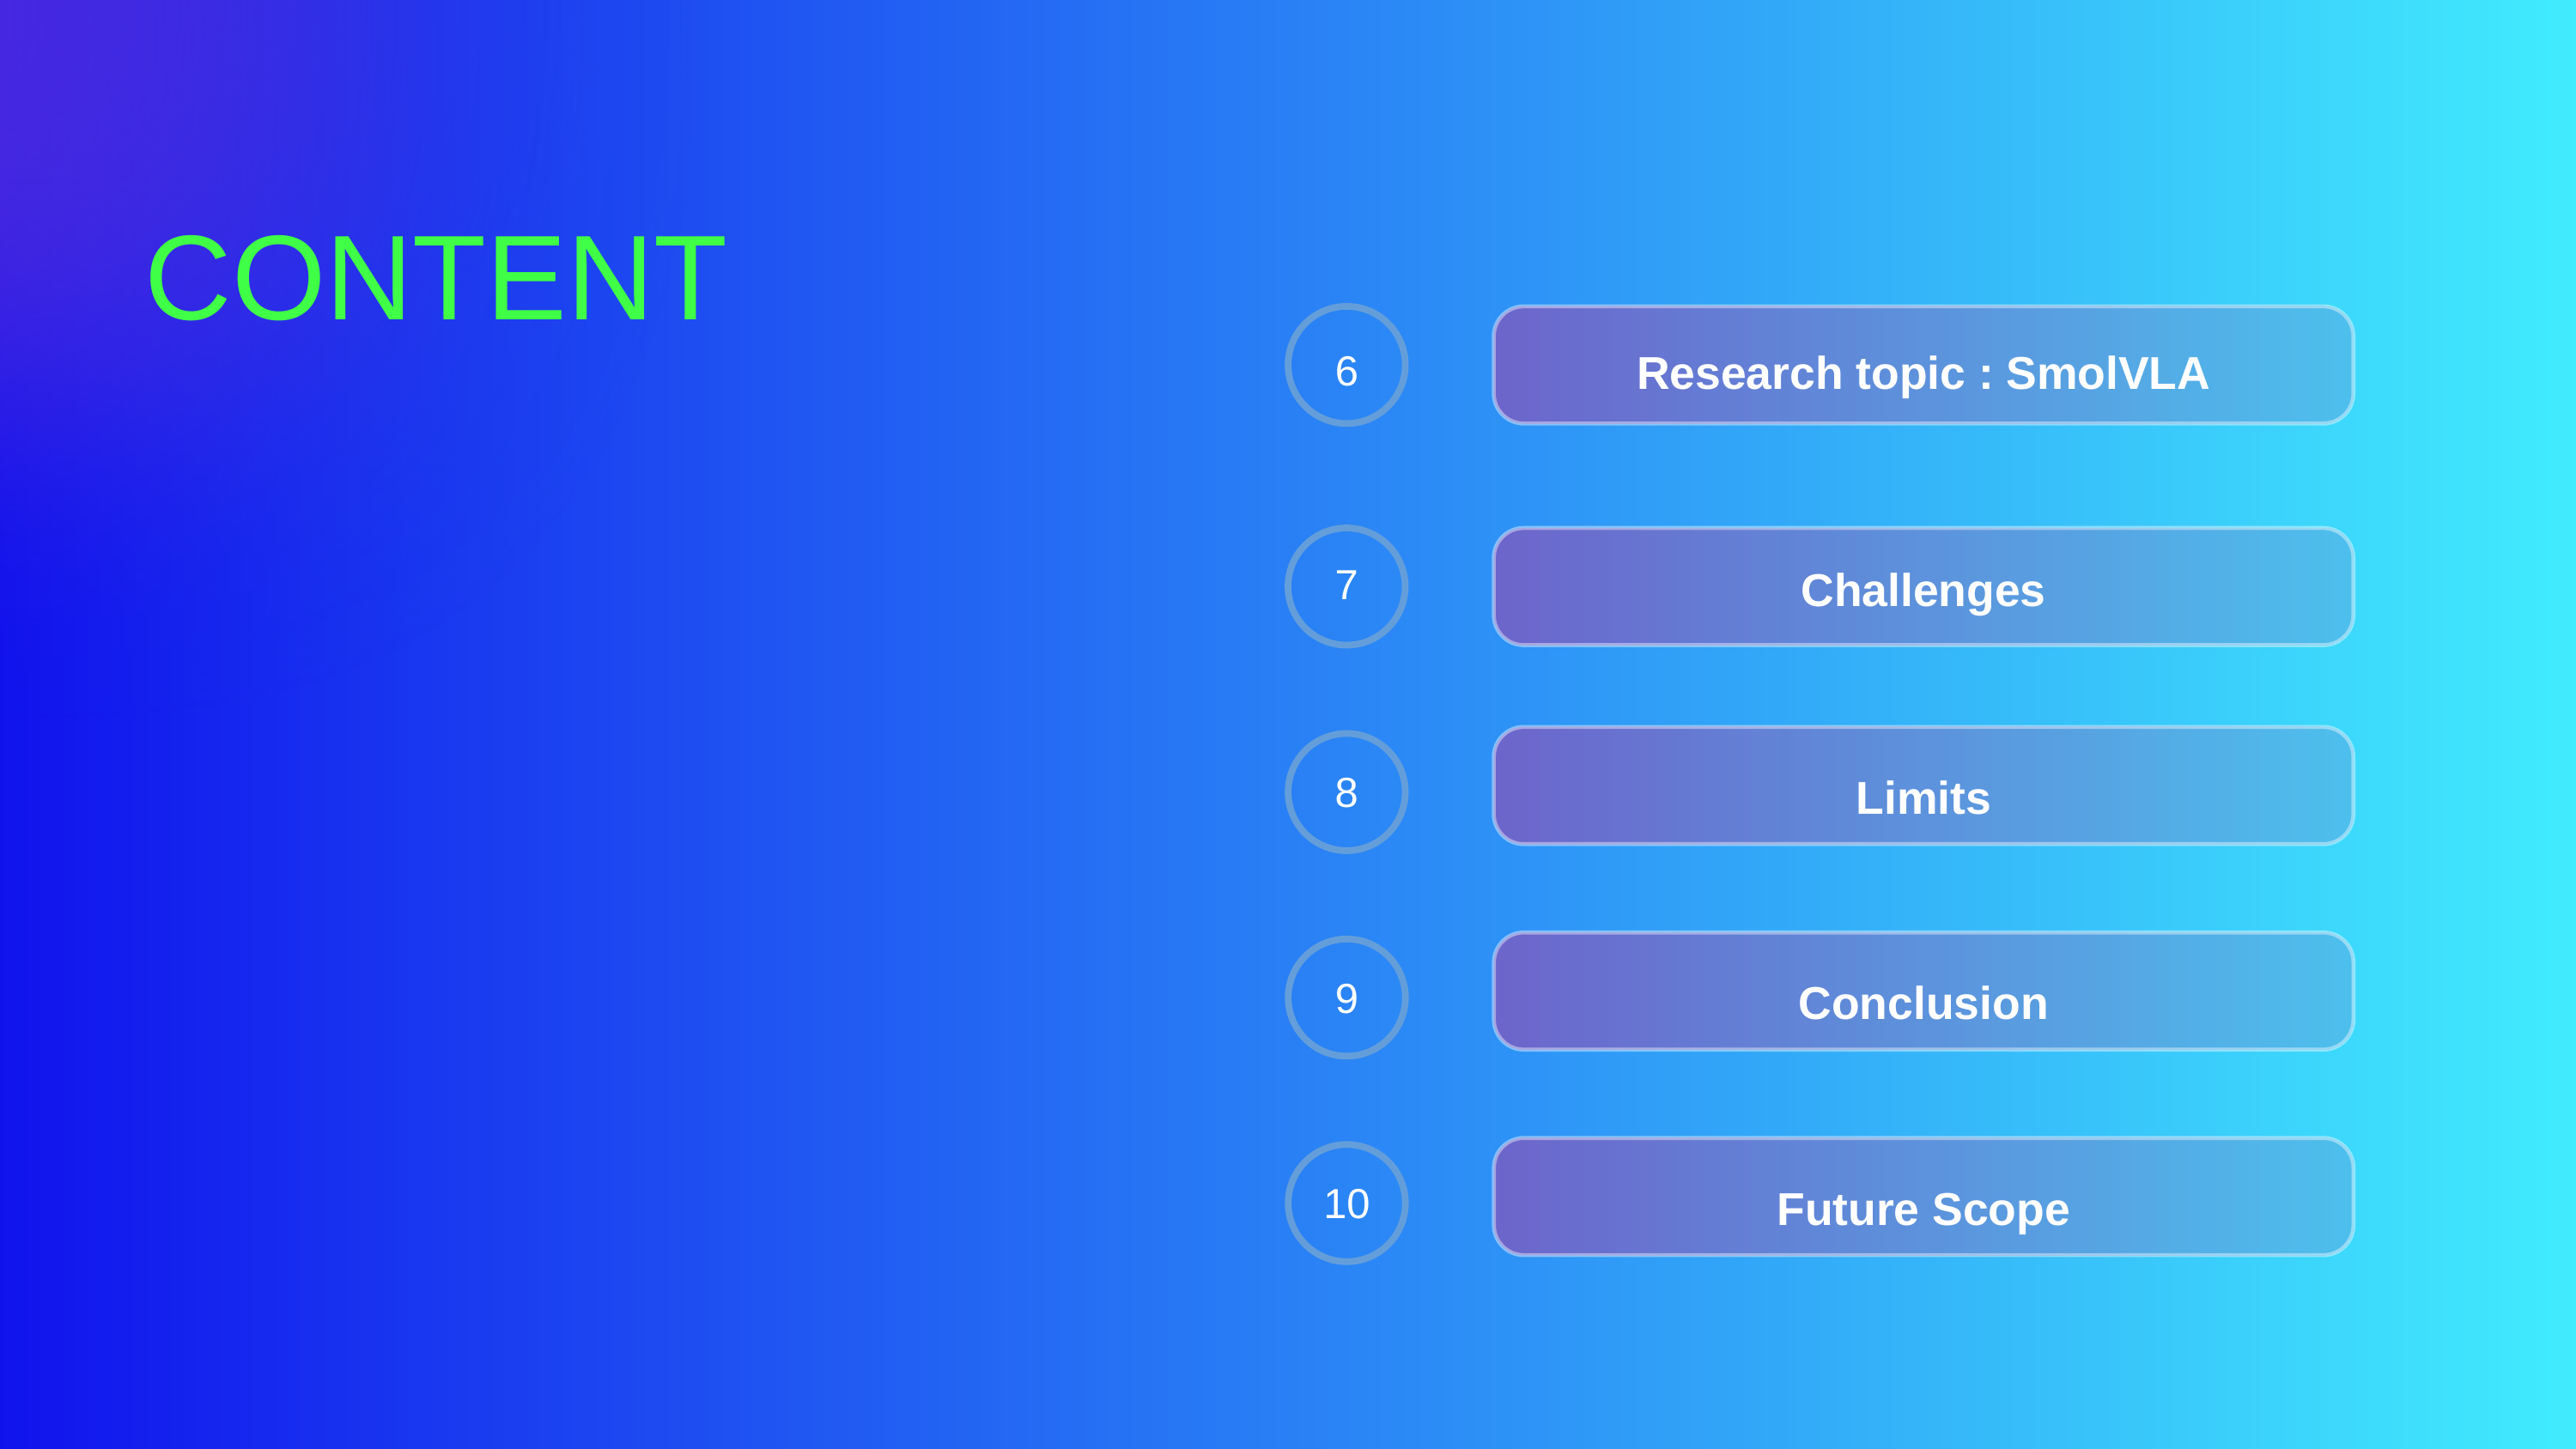

CONTENT

Research topic : SmolVLA
6

Challenges
7

Limits
8

Conclusion
9

Future Scope
10